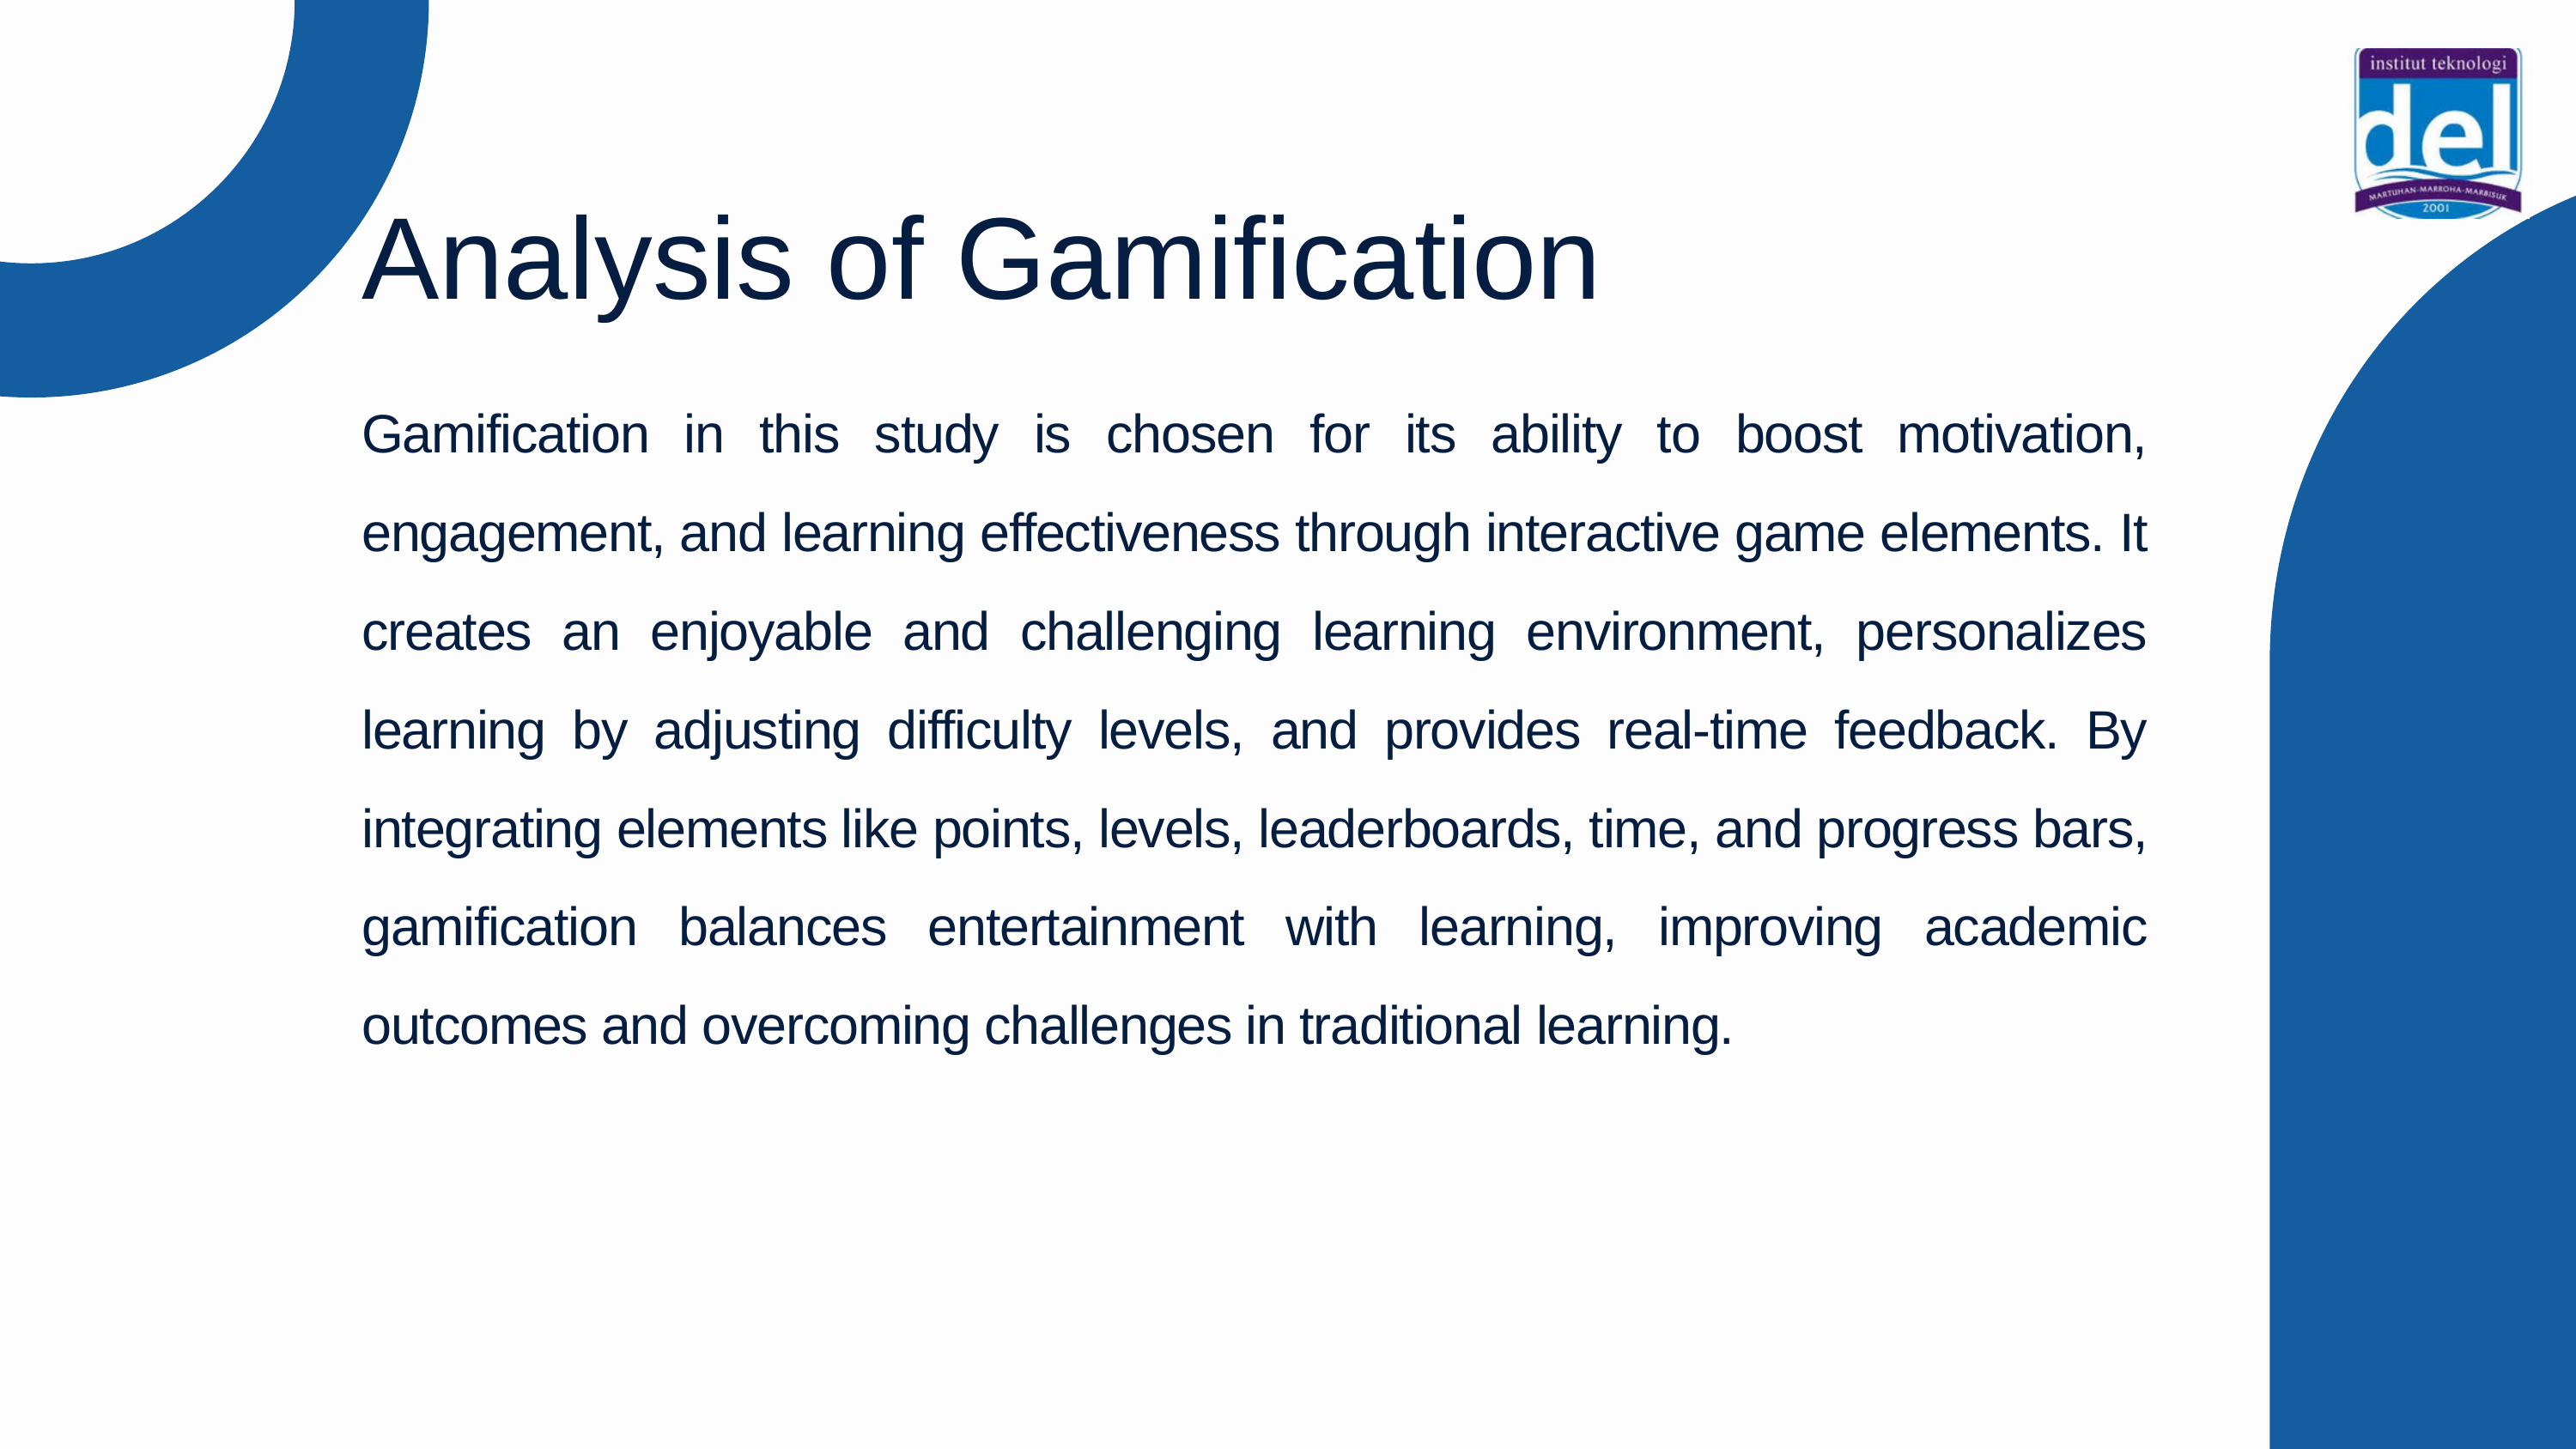

Analysis of Gamification
Gamification in this study is chosen for its ability to boost motivation, engagement, and learning effectiveness through interactive game elements. It creates an enjoyable and challenging learning environment, personalizes learning by adjusting difficulty levels, and provides real-time feedback. By integrating elements like points, levels, leaderboards, time, and progress bars, gamification balances entertainment with learning, improving academic outcomes and overcoming challenges in traditional learning.